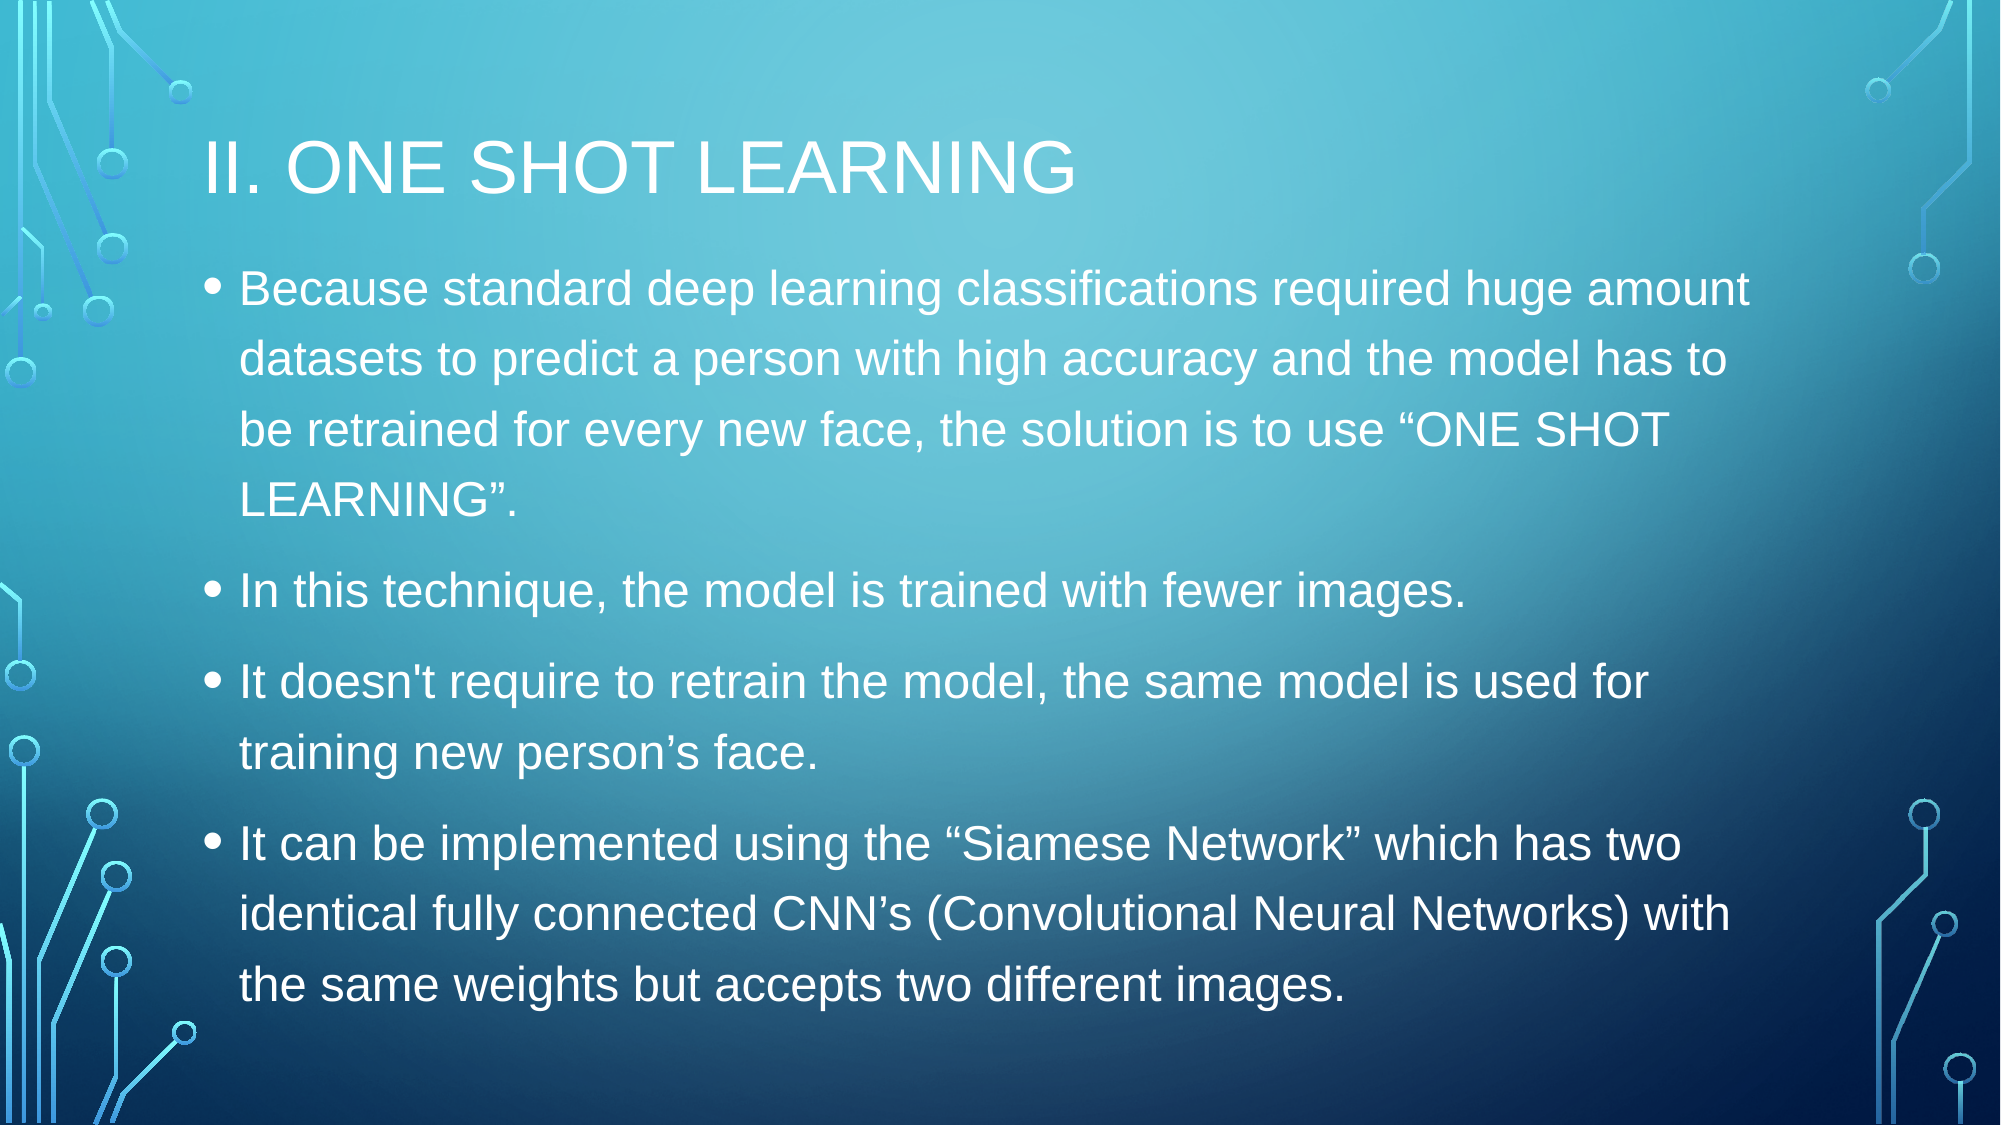

# ii. One shot learning
Because standard deep learning classifications required huge amount datasets to predict a person with high accuracy and the model has to be retrained for every new face, the solution is to use “ONE SHOT LEARNING”.
In this technique, the model is trained with fewer images.
It doesn't require to retrain the model, the same model is used for training new person’s face.
It can be implemented using the “Siamese Network” which has two identical fully connected CNN’s (Convolutional Neural Networks) with the same weights but accepts two different images.